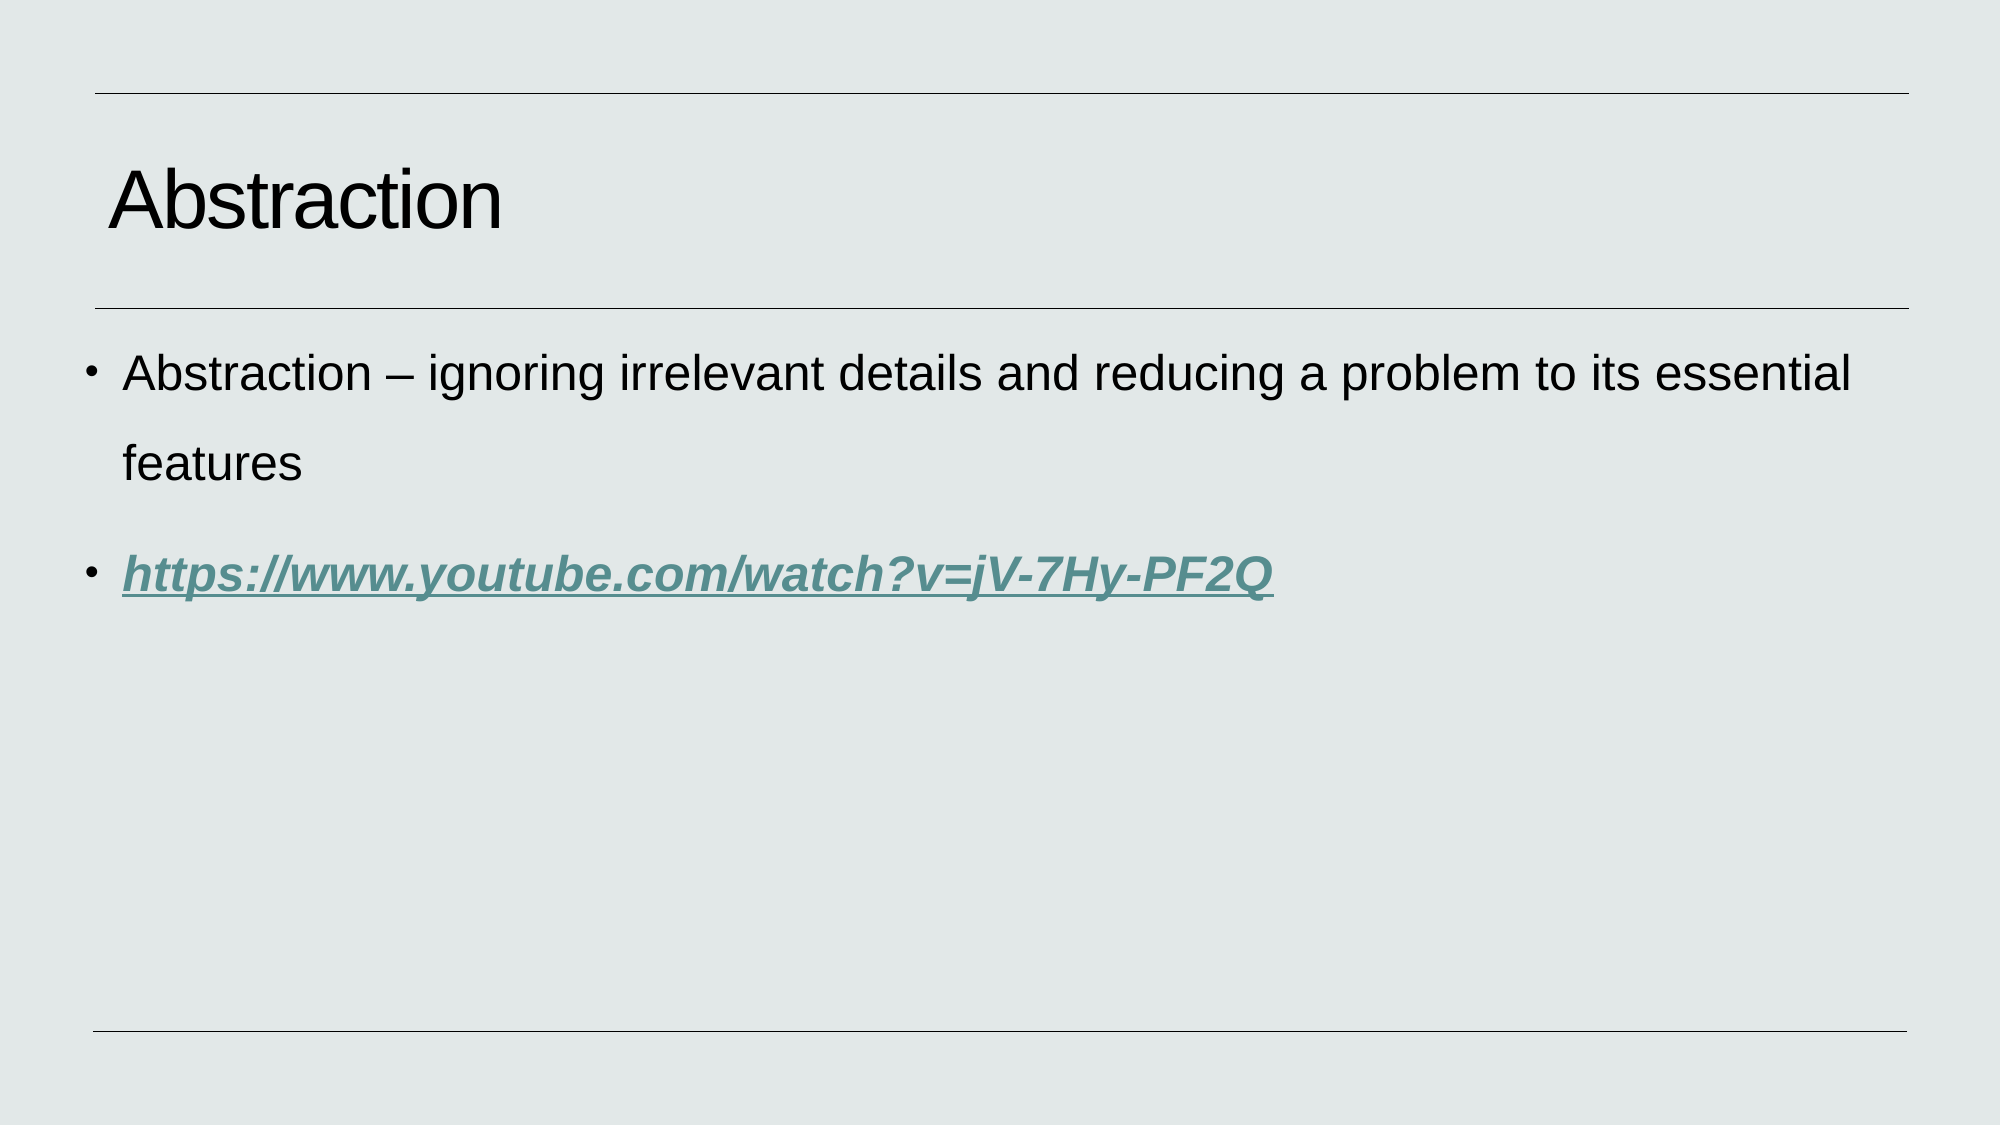

# Abstraction
Abstraction – ignoring irrelevant details and reducing a problem to its essential features
https://www.youtube.com/watch?v=jV-7Hy-PF2Q